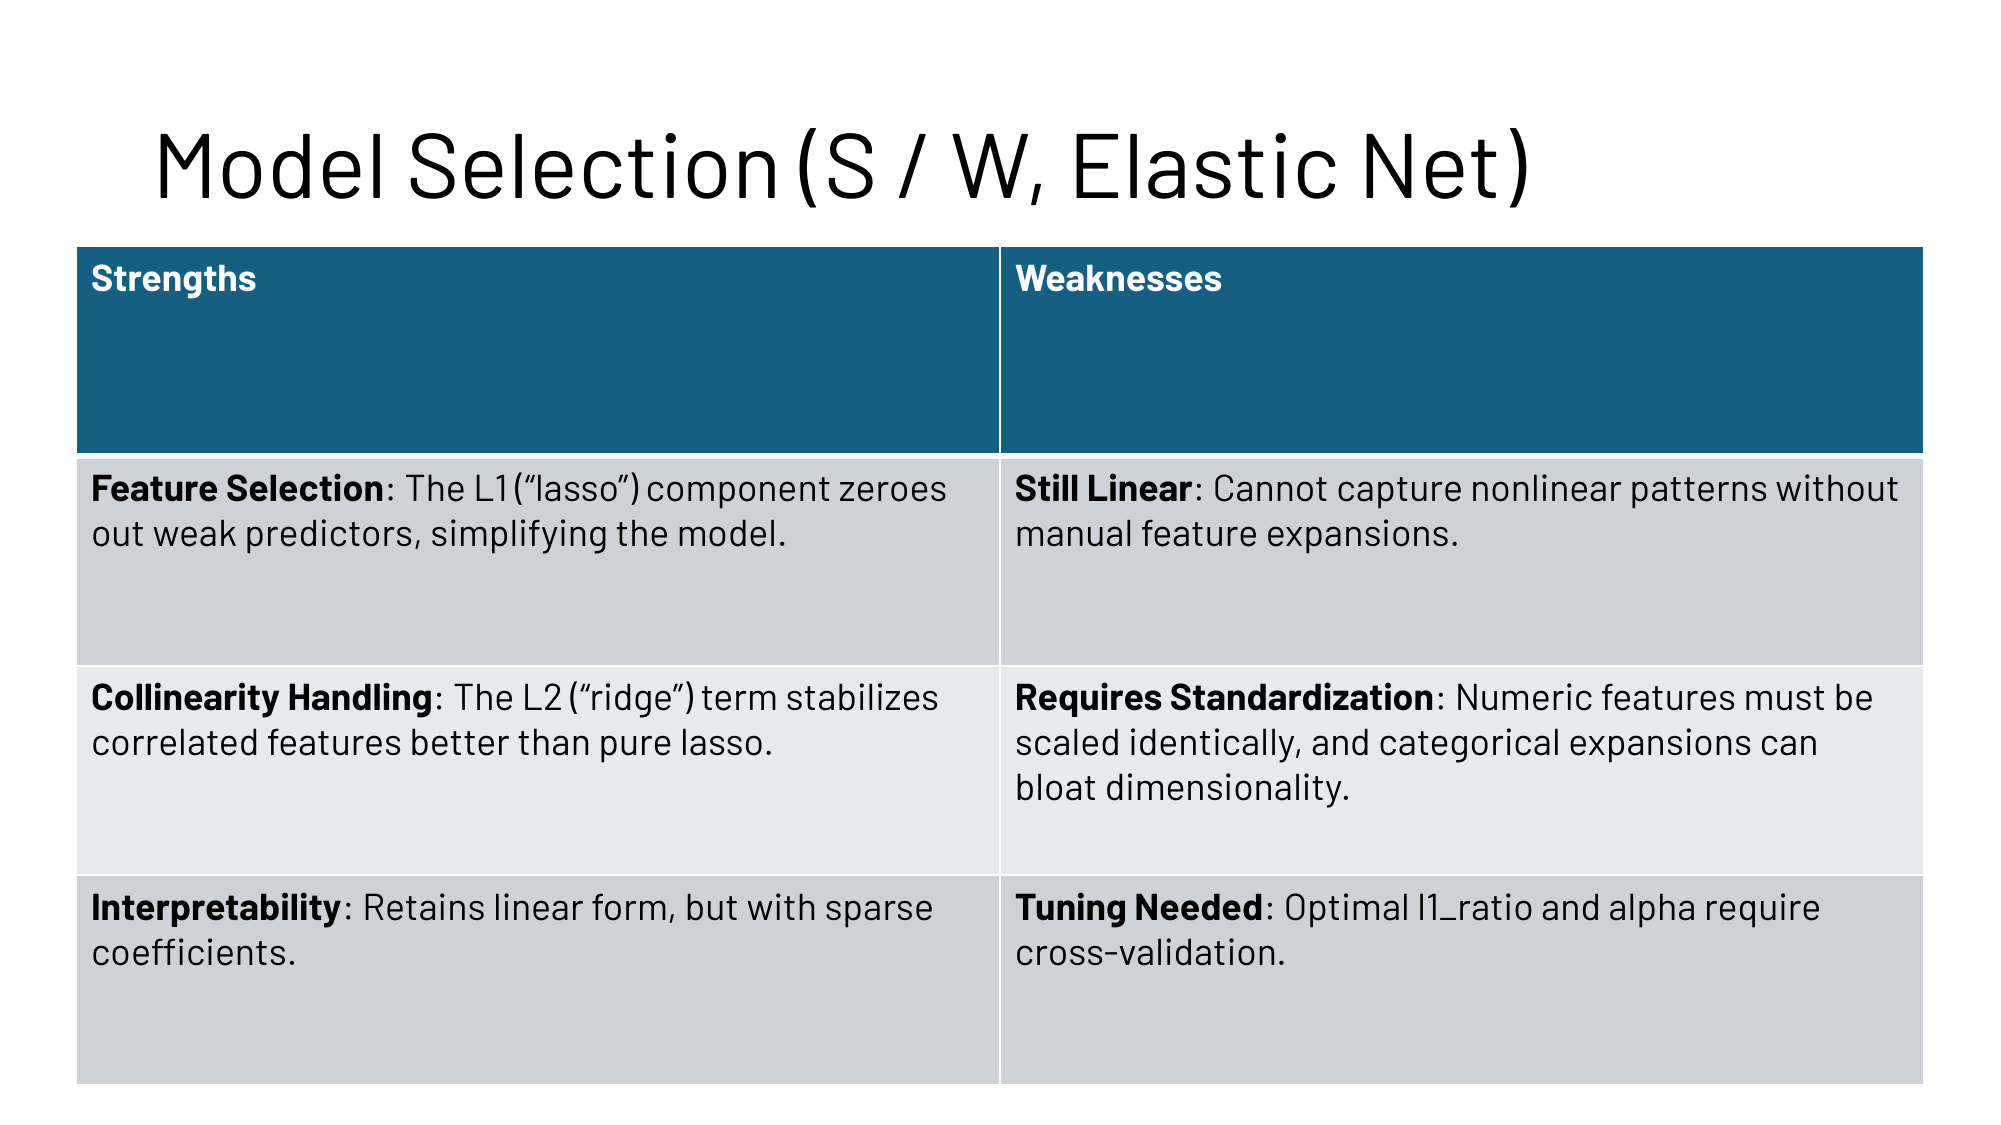

# Model Selection (S / W, Elastic Net)
| Strengths | Weaknesses |
| --- | --- |
| Feature Selection: The L1 (“lasso”) component zeroes out weak predictors, simplifying the model. | Still Linear: Cannot capture nonlinear patterns without manual feature expansions. |
| Collinearity Handling: The L2 (“ridge”) term stabilizes correlated features better than pure lasso. | Requires Standardization: Numeric features must be scaled identically, and categorical expansions can bloat dimensionality. |
| Interpretability: Retains linear form, but with sparse coefficients. | Tuning Needed: Optimal l1\_ratio and alpha require cross‐validation. |